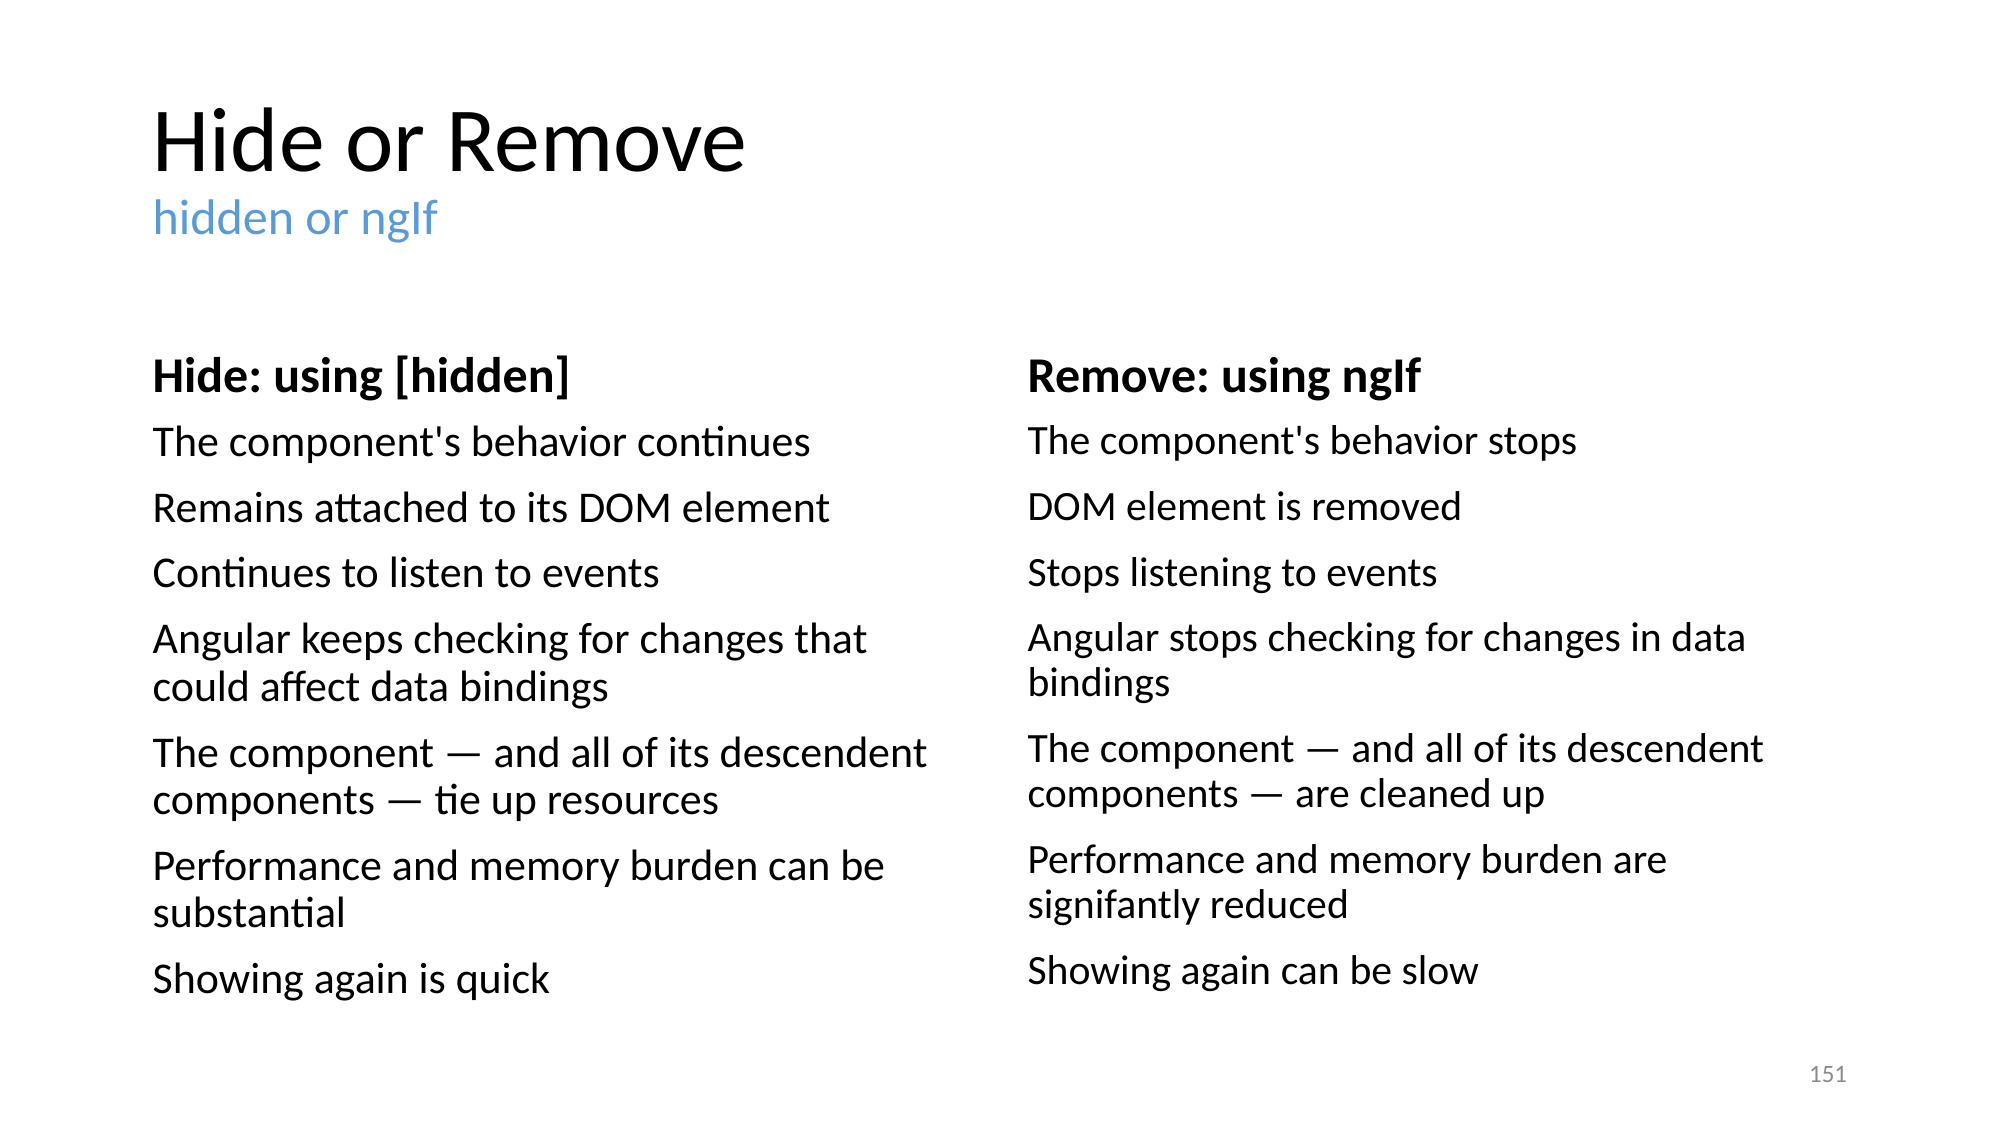

# Hide or Remove hidden or ngIf
Hide: using [hidden]
Remove: using ngIf
The component's behavior continues
Remains attached to its DOM element
Continues to listen to events
Angular keeps checking for changes that could affect data bindings
The component — and all of its descendent components — tie up resources
Performance and memory burden can be substantial
Showing again is quick

The component's behavior stops
DOM element is removed
Stops listening to events
Angular stops checking for changes in data bindings
The component — and all of its descendent components — are cleaned up
Performance and memory burden are signifantly reduced
Showing again can be slow

151